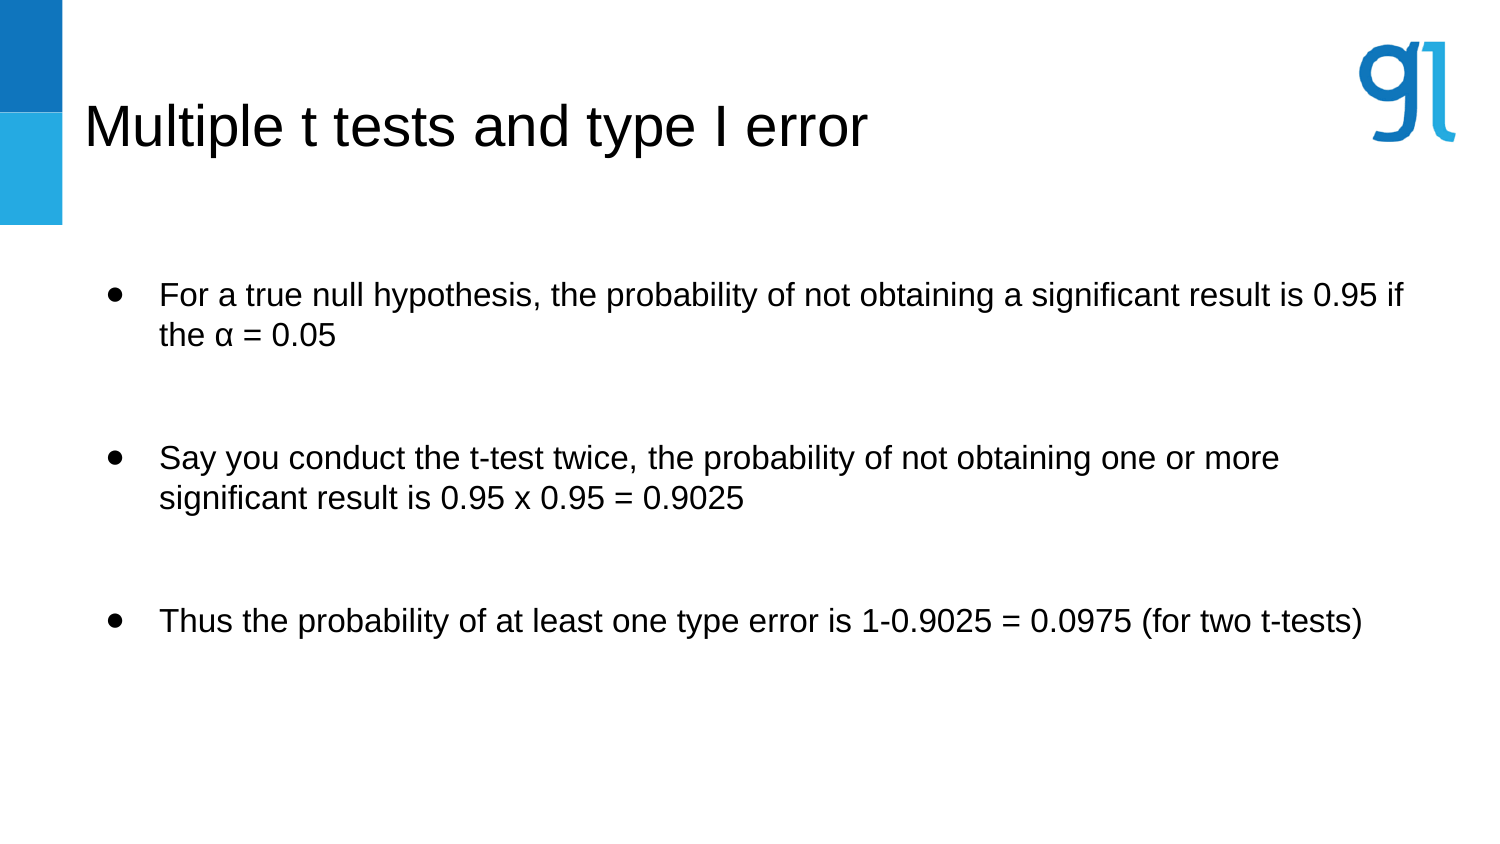

# Multiple t tests and type I error
For a true null hypothesis, the probability of not obtaining a significant result is 0.95 if the α = 0.05
Say you conduct the t-test twice, the probability of not obtaining one or more significant result is 0.95 x 0.95 = 0.9025
Thus the probability of at least one type error is 1-0.9025 = 0.0975 (for two t-tests)